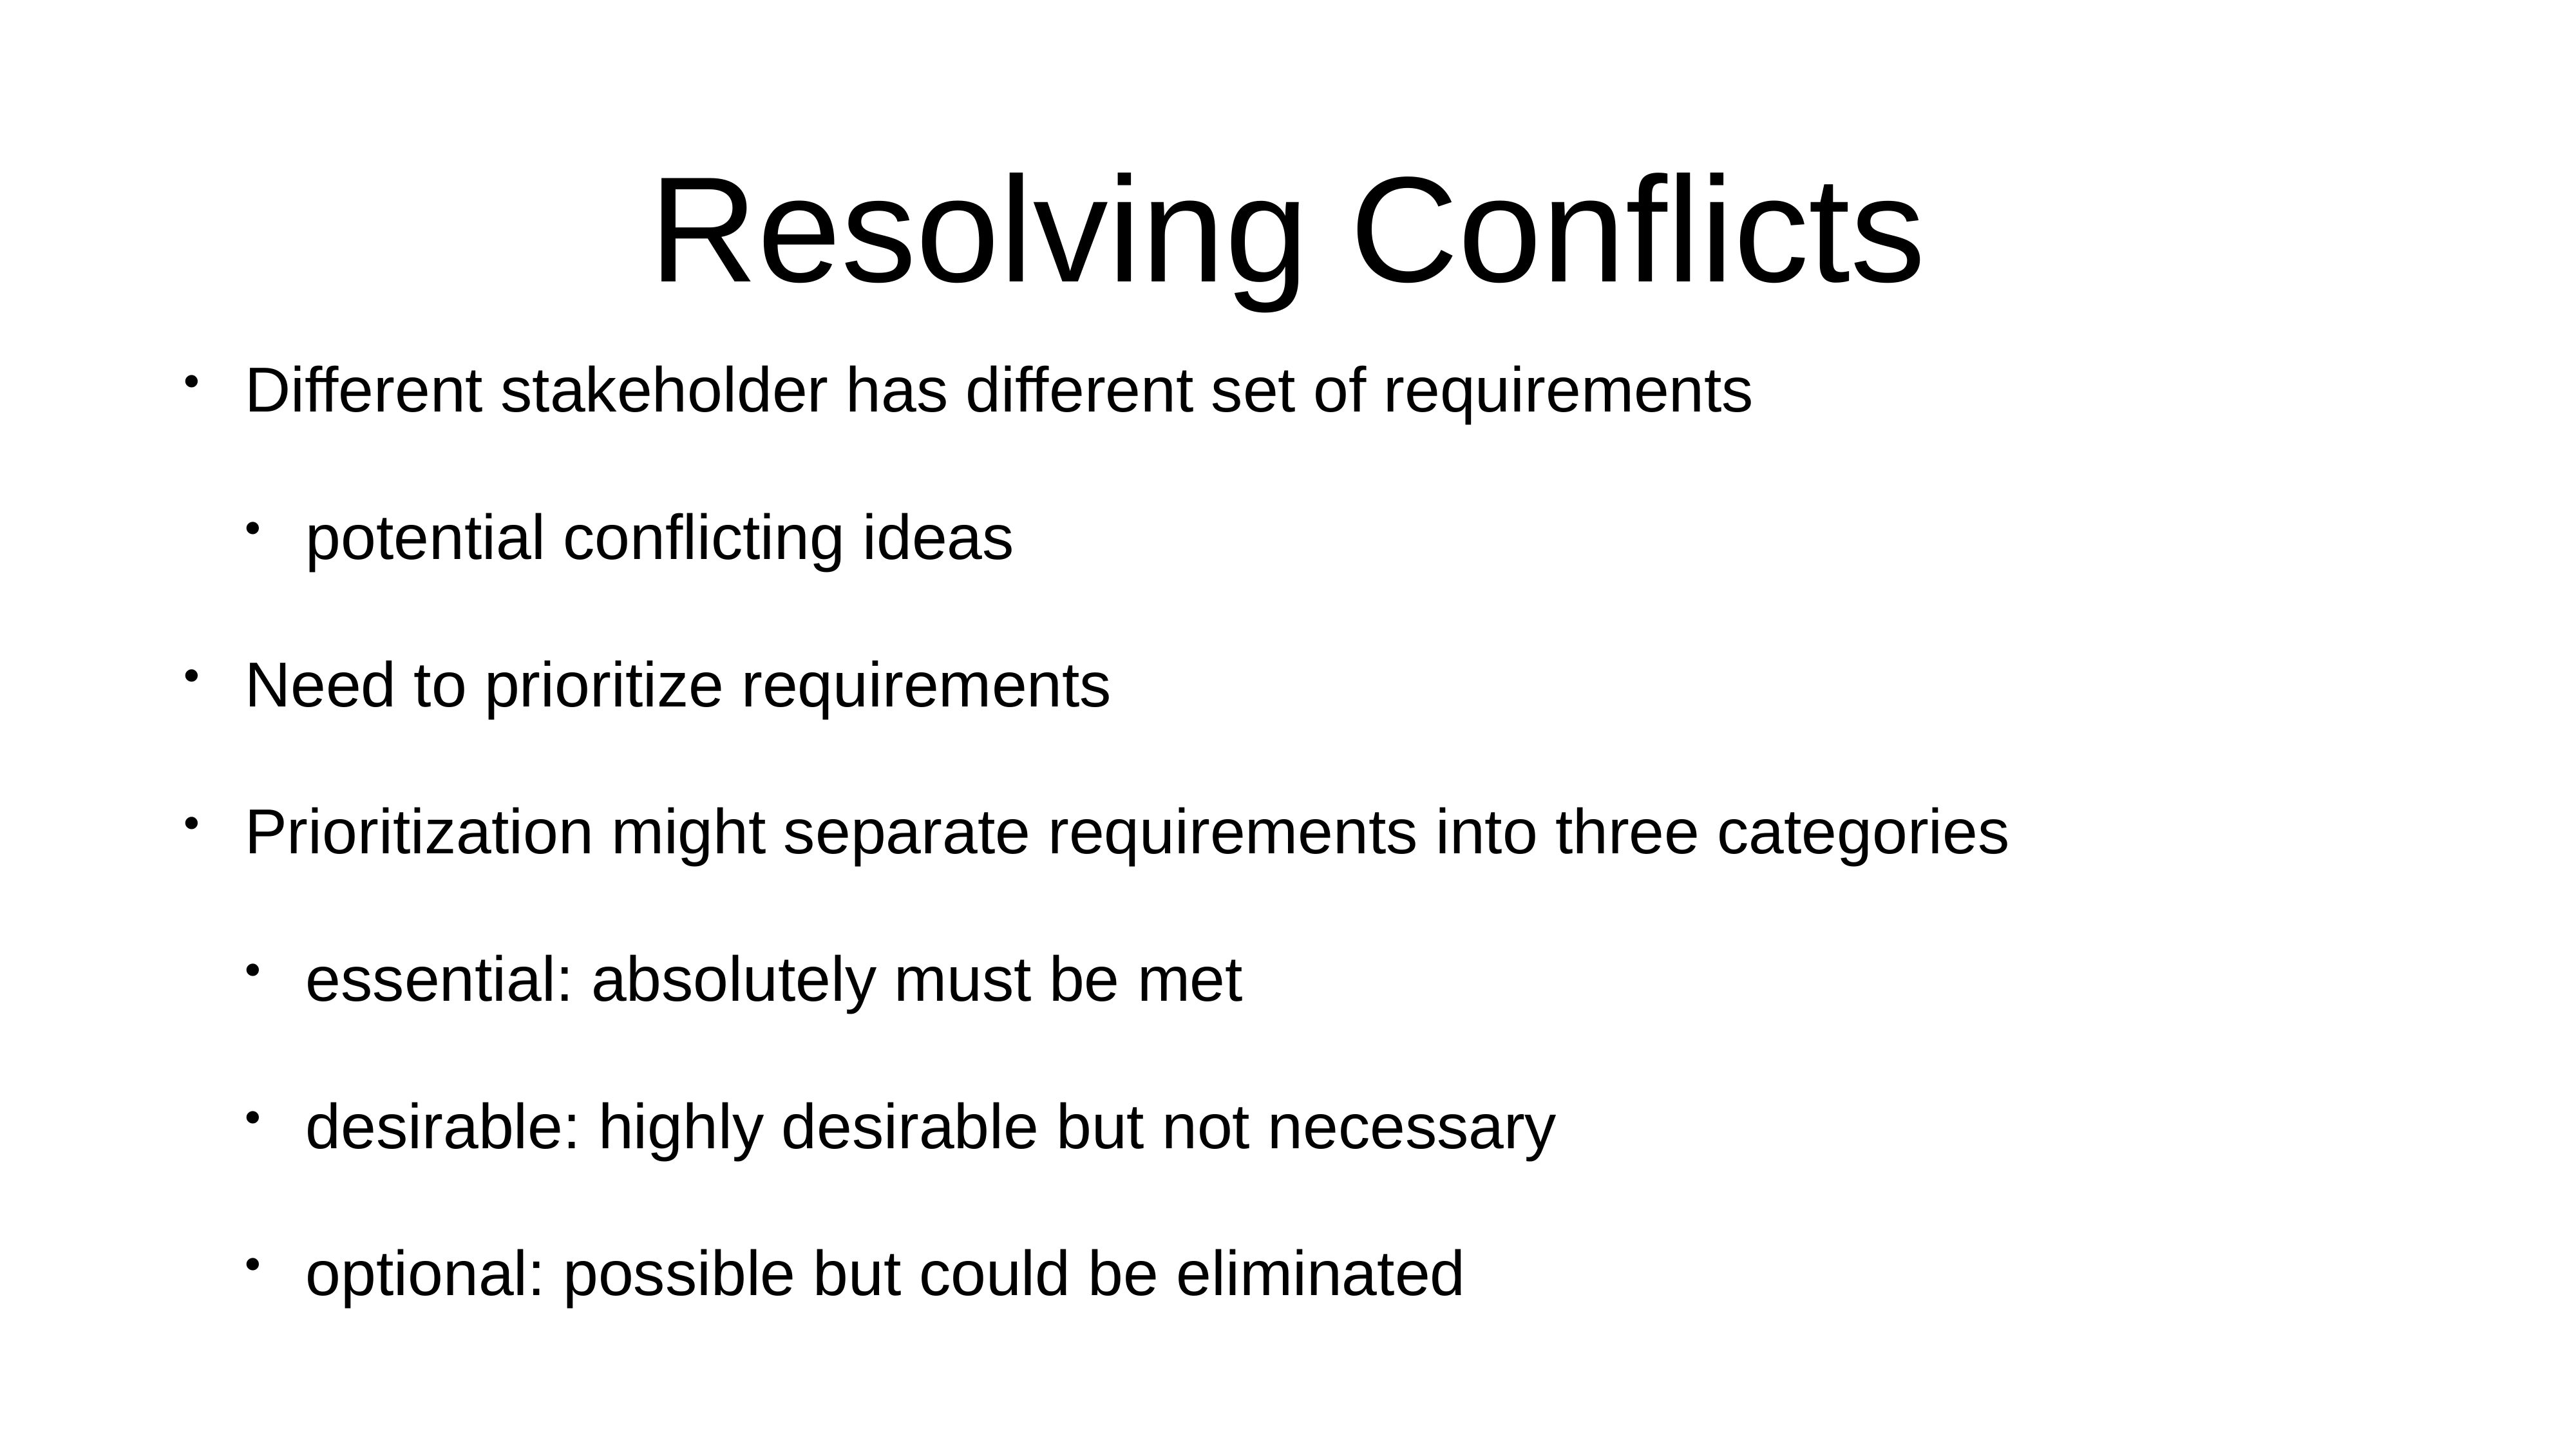

# Resolving Conflicts
Different stakeholder has different set of requirements
potential conflicting ideas
Need to prioritize requirements
Prioritization might separate requirements into three categories
essential: absolutely must be met
desirable: highly desirable but not necessary
optional: possible but could be eliminated